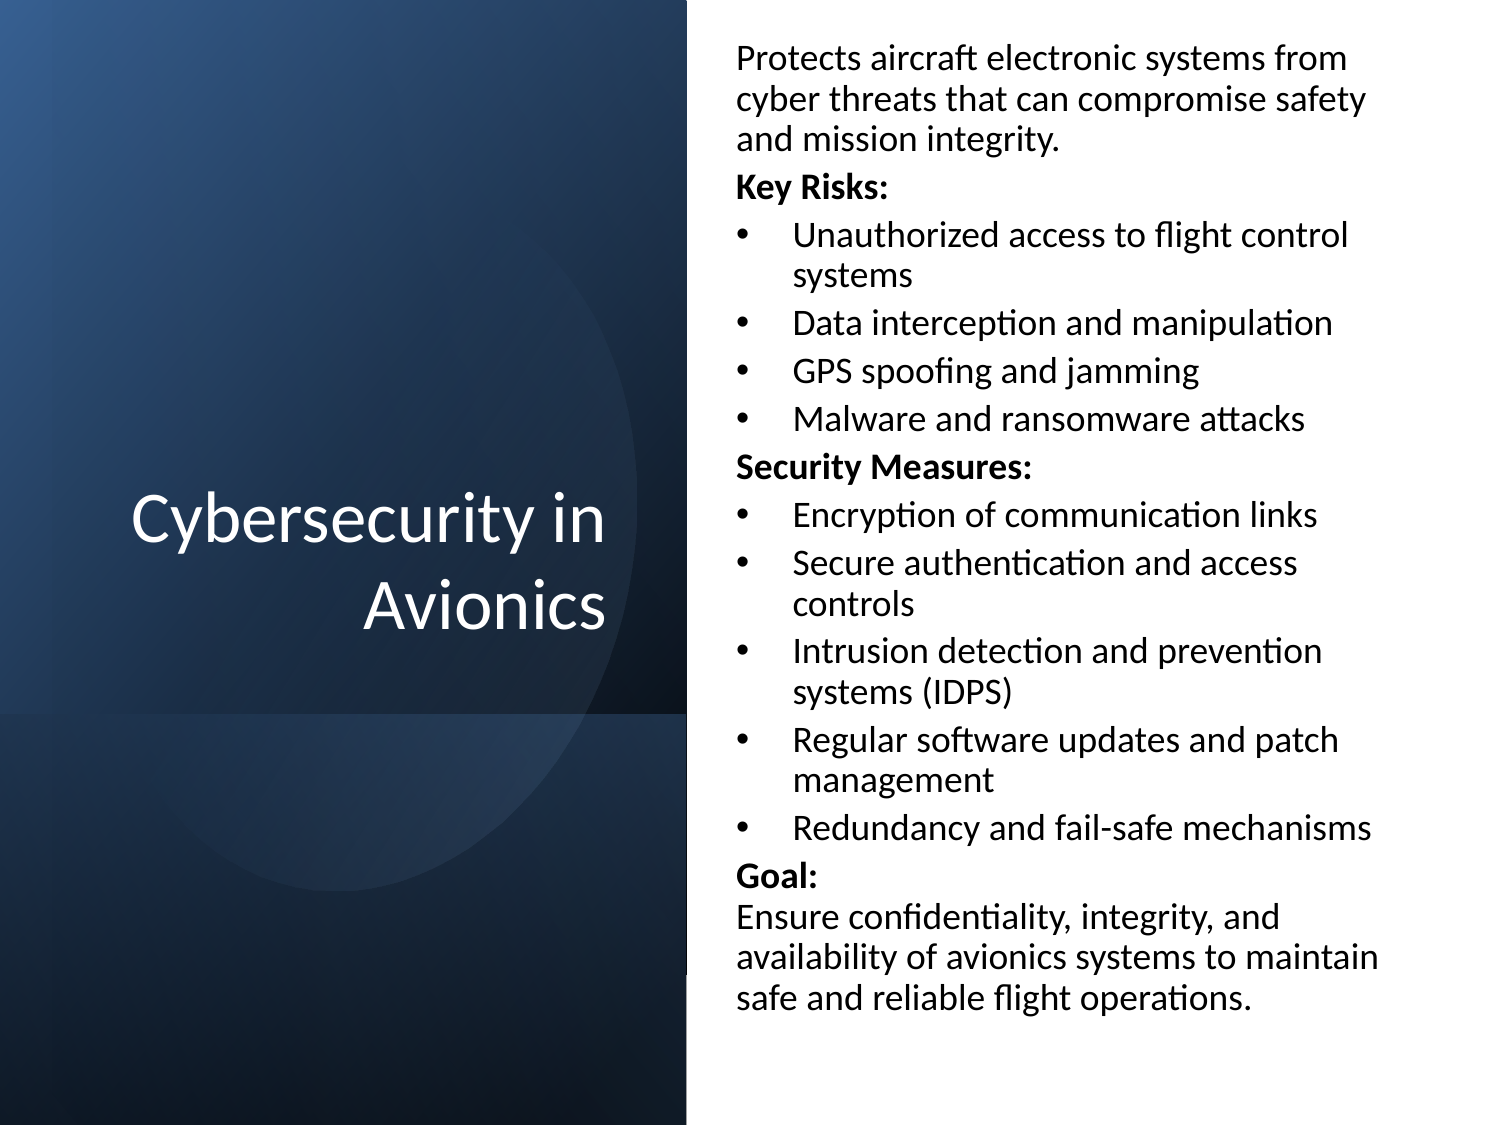

Protects aircraft electronic systems from cyber threats that can compromise safety and mission integrity.
Key Risks:
Unauthorized access to flight control systems
Data interception and manipulation
GPS spoofing and jamming
Malware and ransomware attacks
Security Measures:
Encryption of communication links
Secure authentication and access controls
Intrusion detection and prevention systems (IDPS)
Regular software updates and patch management
Redundancy and fail-safe mechanisms
Goal:
Ensure confidentiality, integrity, and availability of avionics systems to maintain safe and reliable flight operations.
# Cybersecurity in Avionics